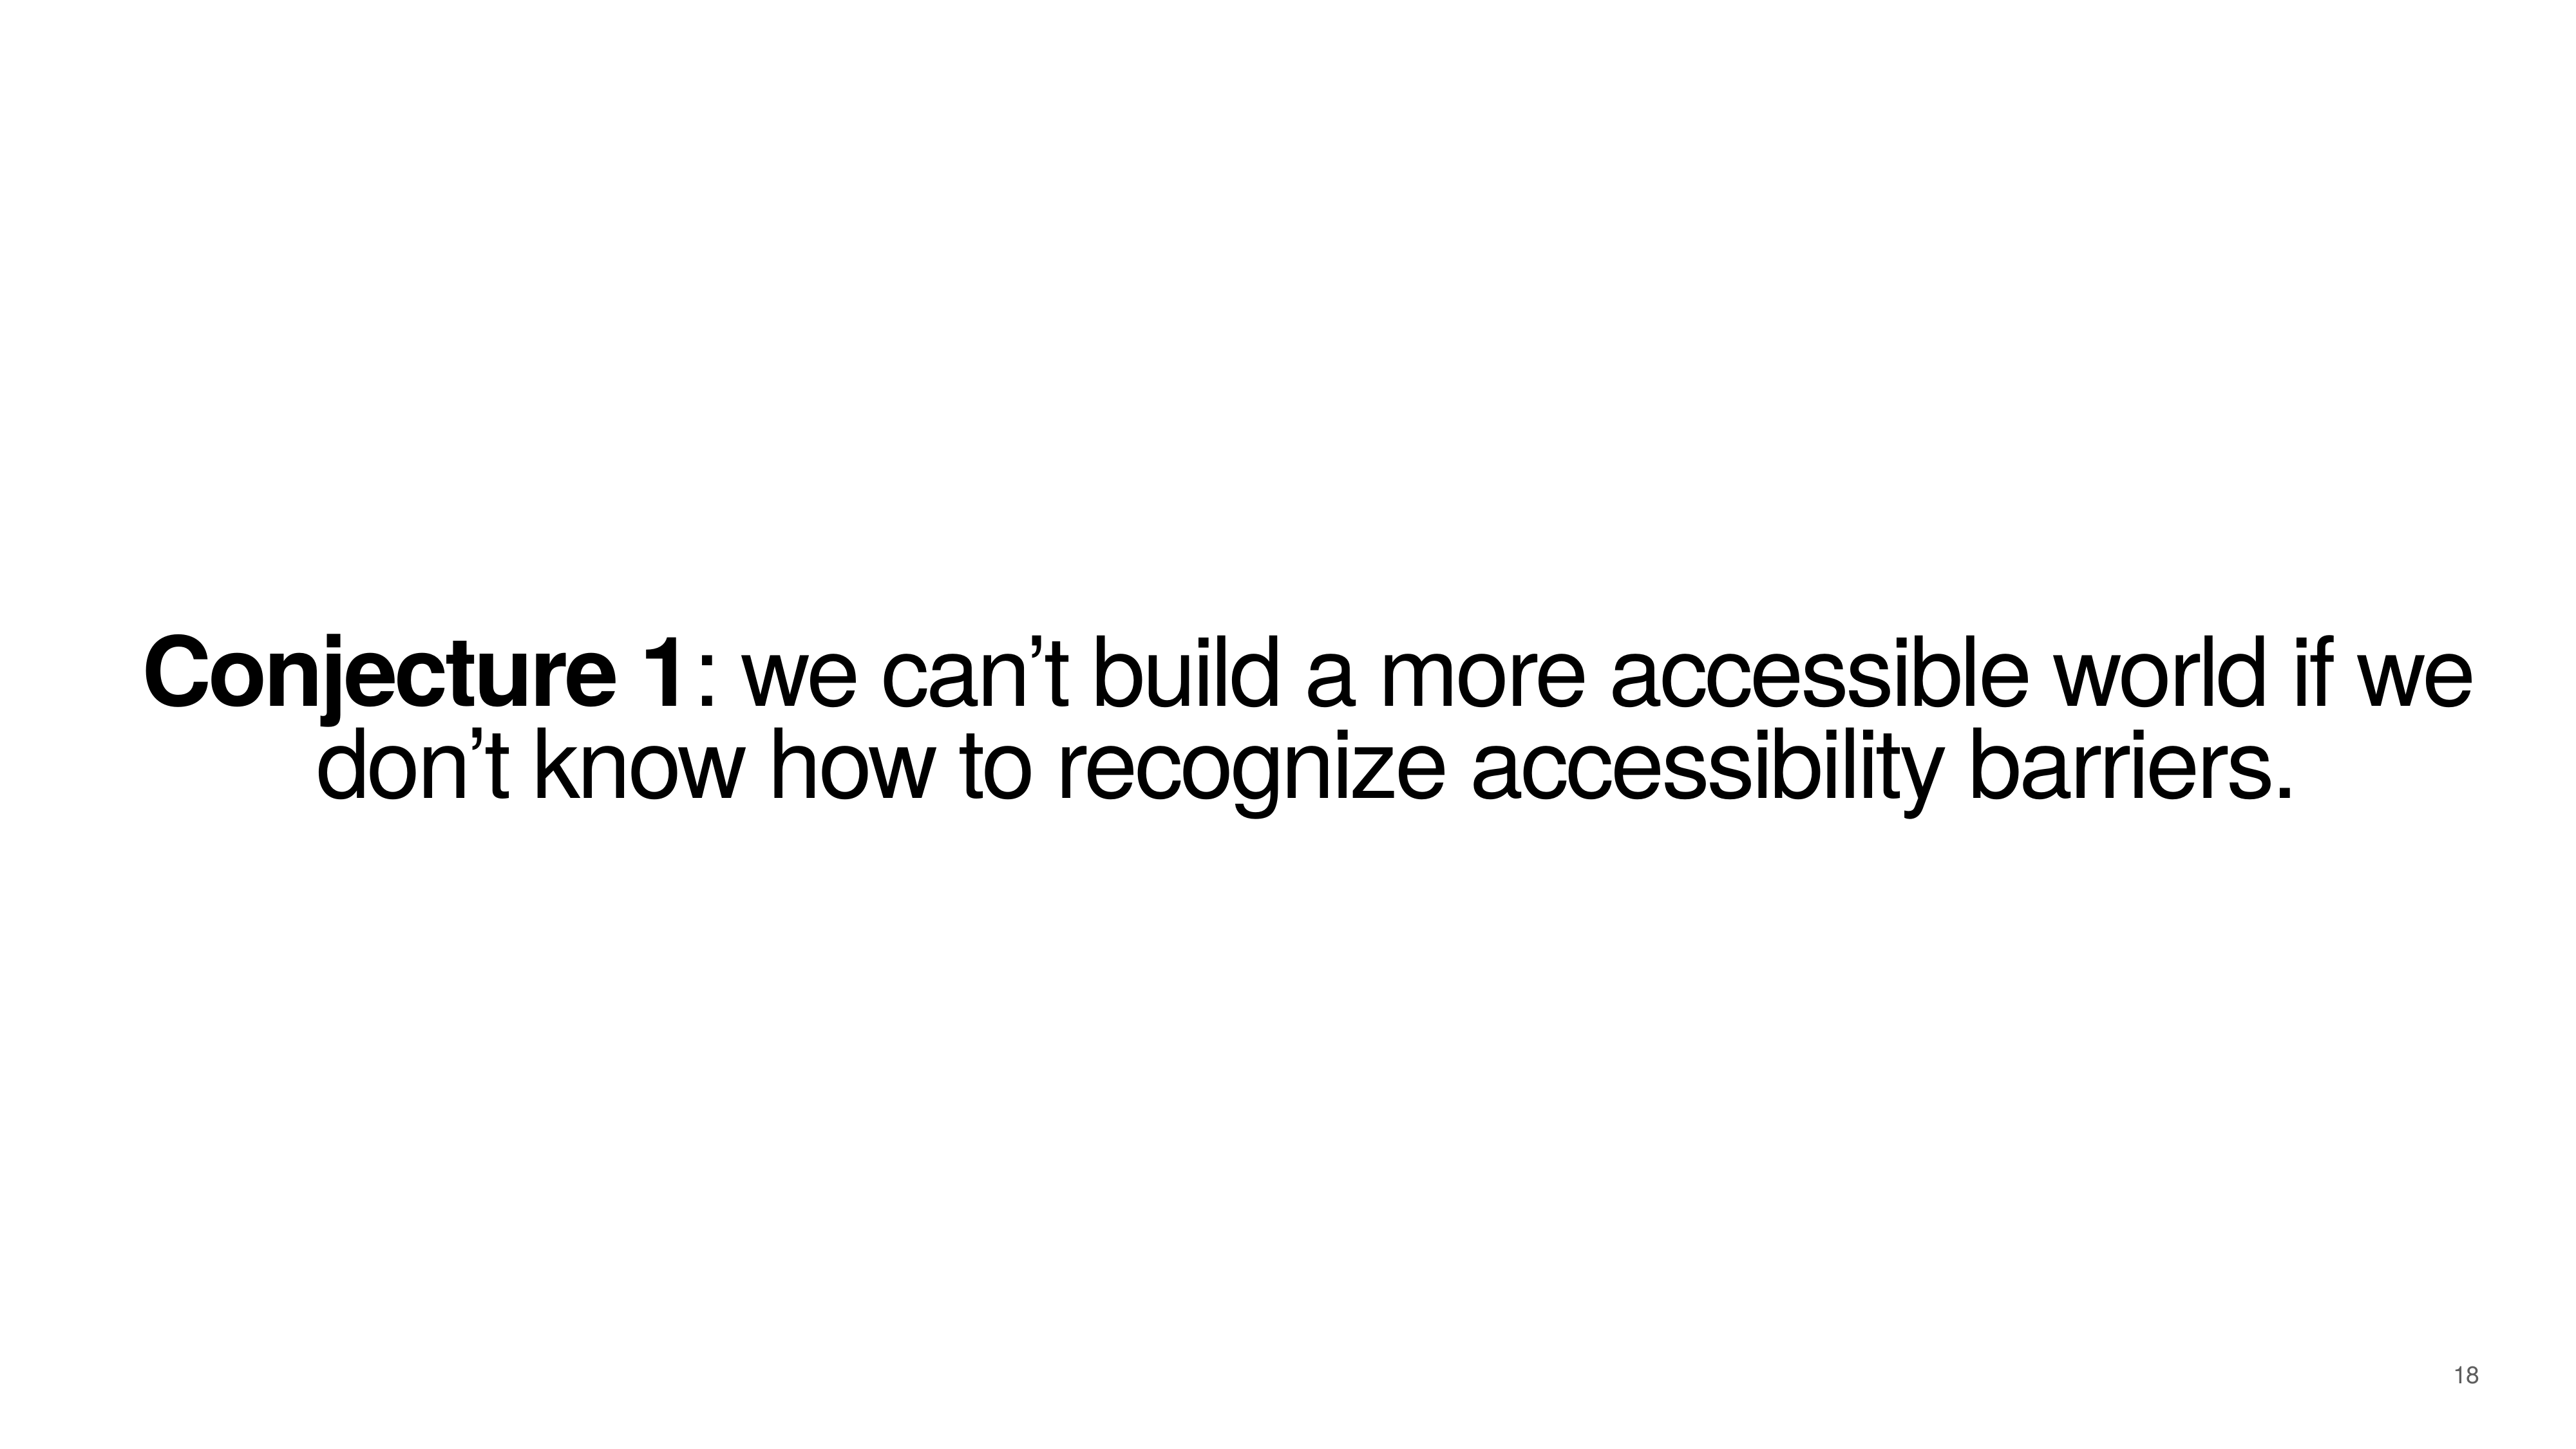

# Conjecture 1: we can’t build a more accessible world if we don’t know how to recognize accessibility barriers.
18